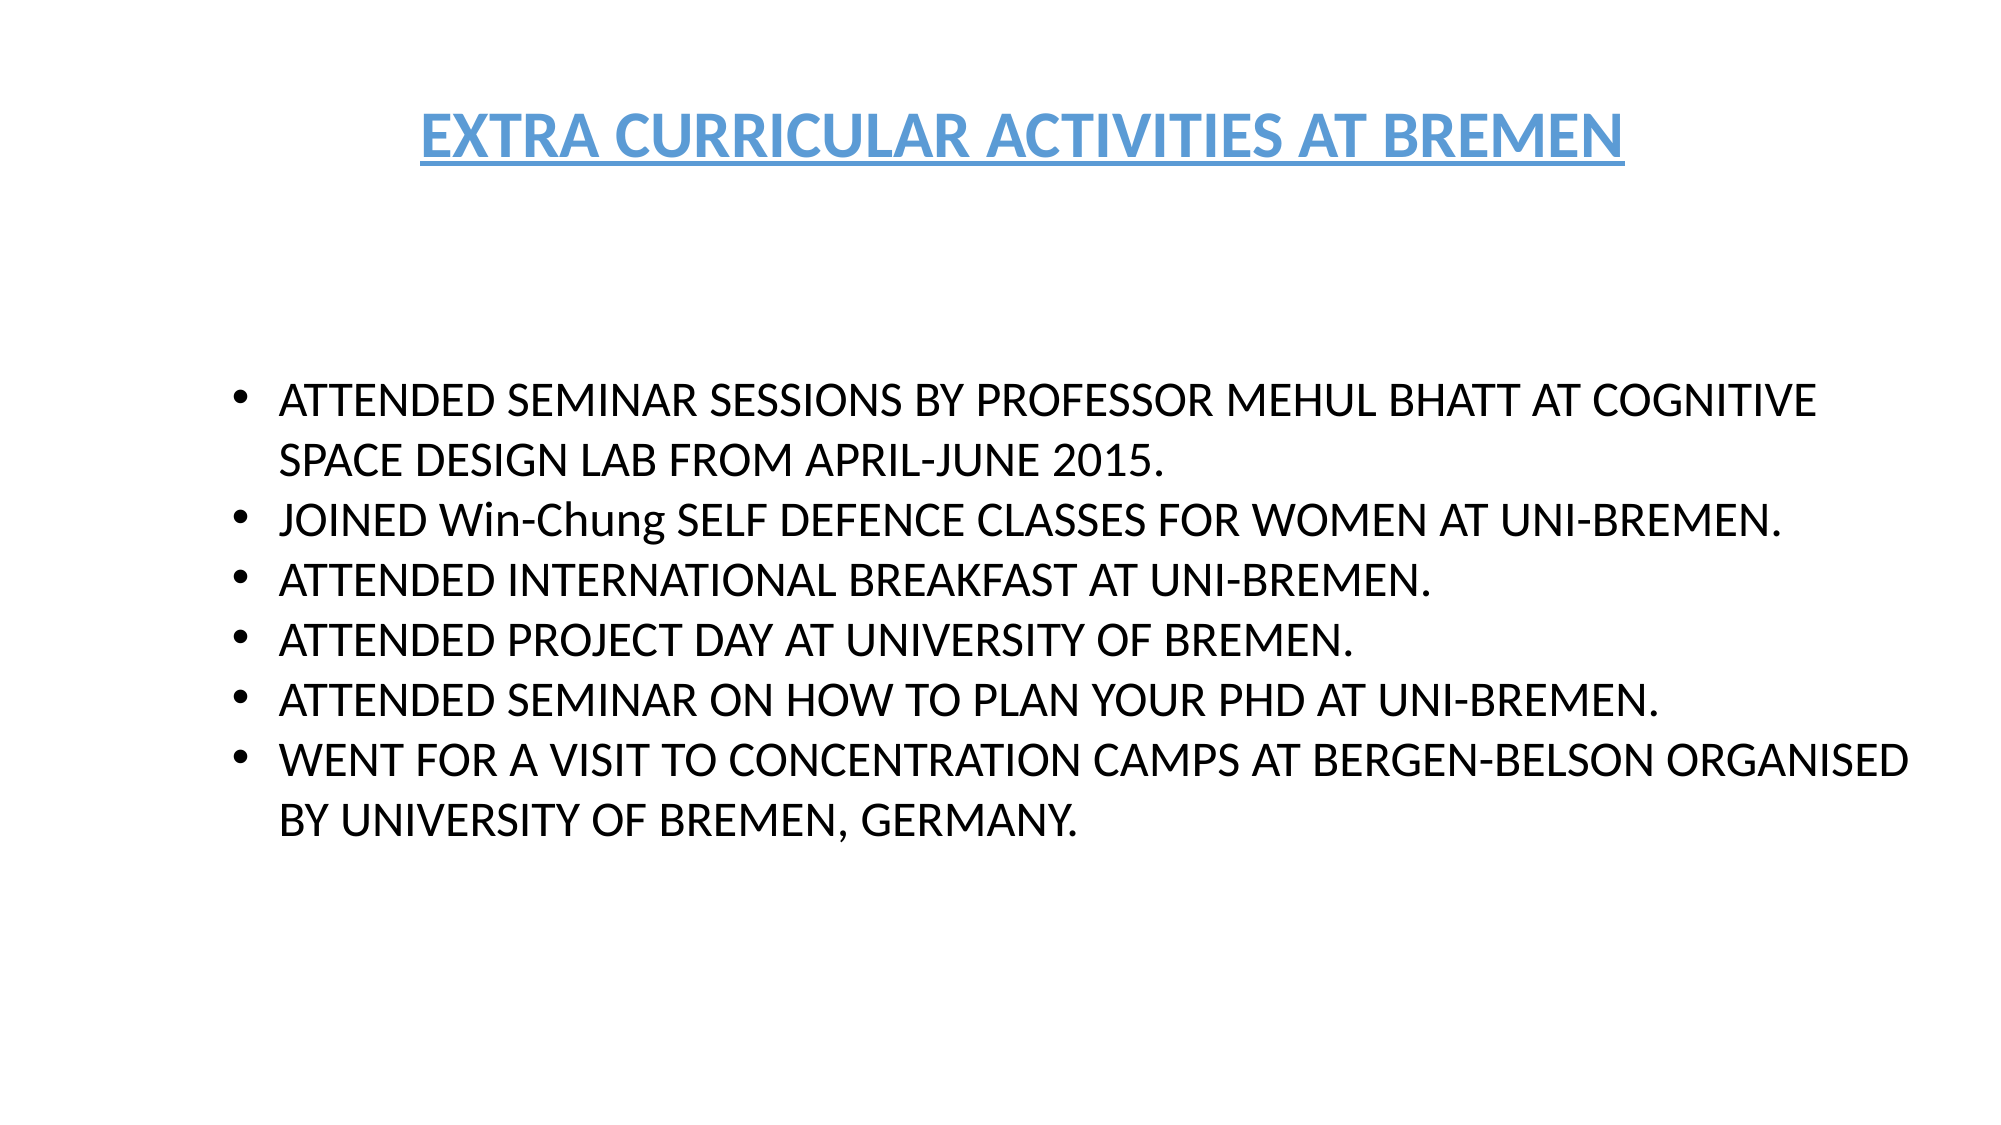

EXTRA CURRICULAR ACTIVITIES AT BREMEN
ATTENDED SEMINAR SESSIONS BY PROFESSOR MEHUL BHATT AT COGNITIVE SPACE DESIGN LAB FROM APRIL-JUNE 2015.
JOINED Win-Chung SELF DEFENCE CLASSES FOR WOMEN AT UNI-BREMEN.
ATTENDED INTERNATIONAL BREAKFAST AT UNI-BREMEN.
ATTENDED PROJECT DAY AT UNIVERSITY OF BREMEN.
ATTENDED SEMINAR ON HOW TO PLAN YOUR PHD AT UNI-BREMEN.
WENT FOR A VISIT TO CONCENTRATION CAMPS AT BERGEN-BELSON ORGANISED BY UNIVERSITY OF BREMEN, GERMANY.